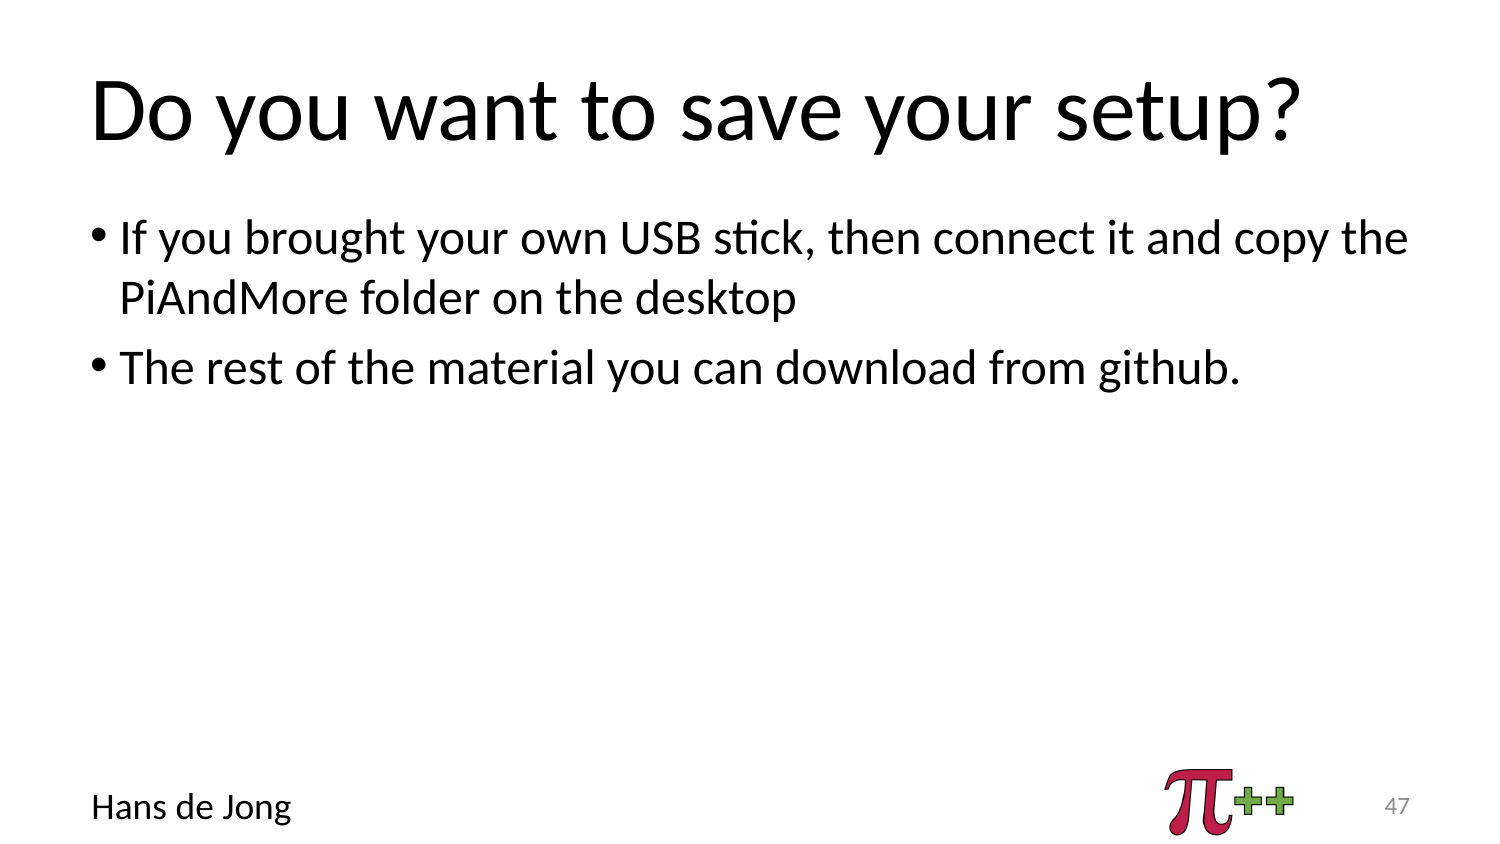

# Do you want to save your setup?
If you brought your own USB stick, then connect it and copy the PiAndMore folder on the desktop
The rest of the material you can download from github.
47